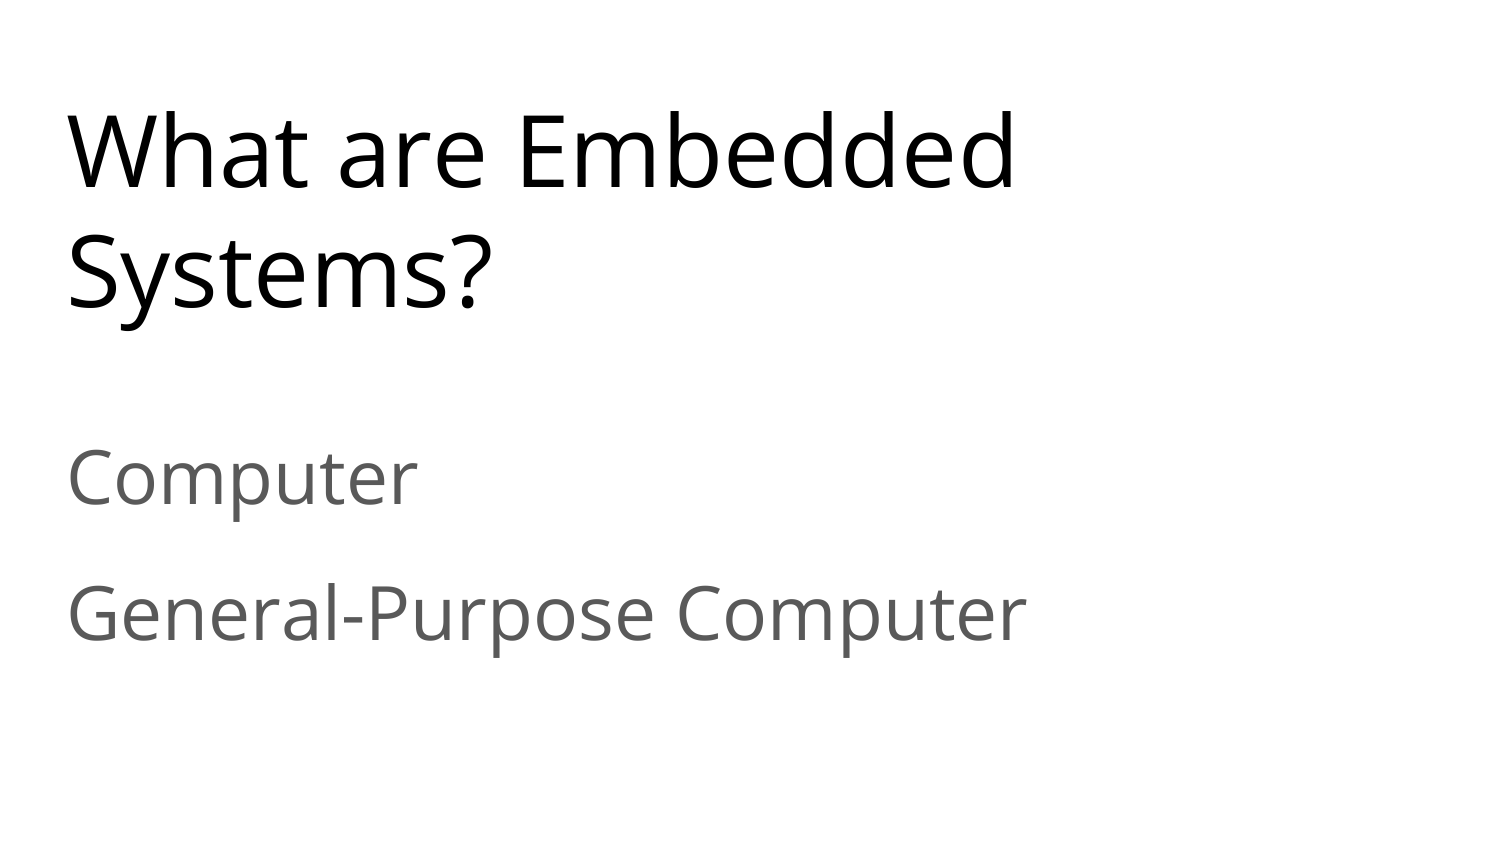

# What are Embedded Systems?
Computer
General-Purpose Computer